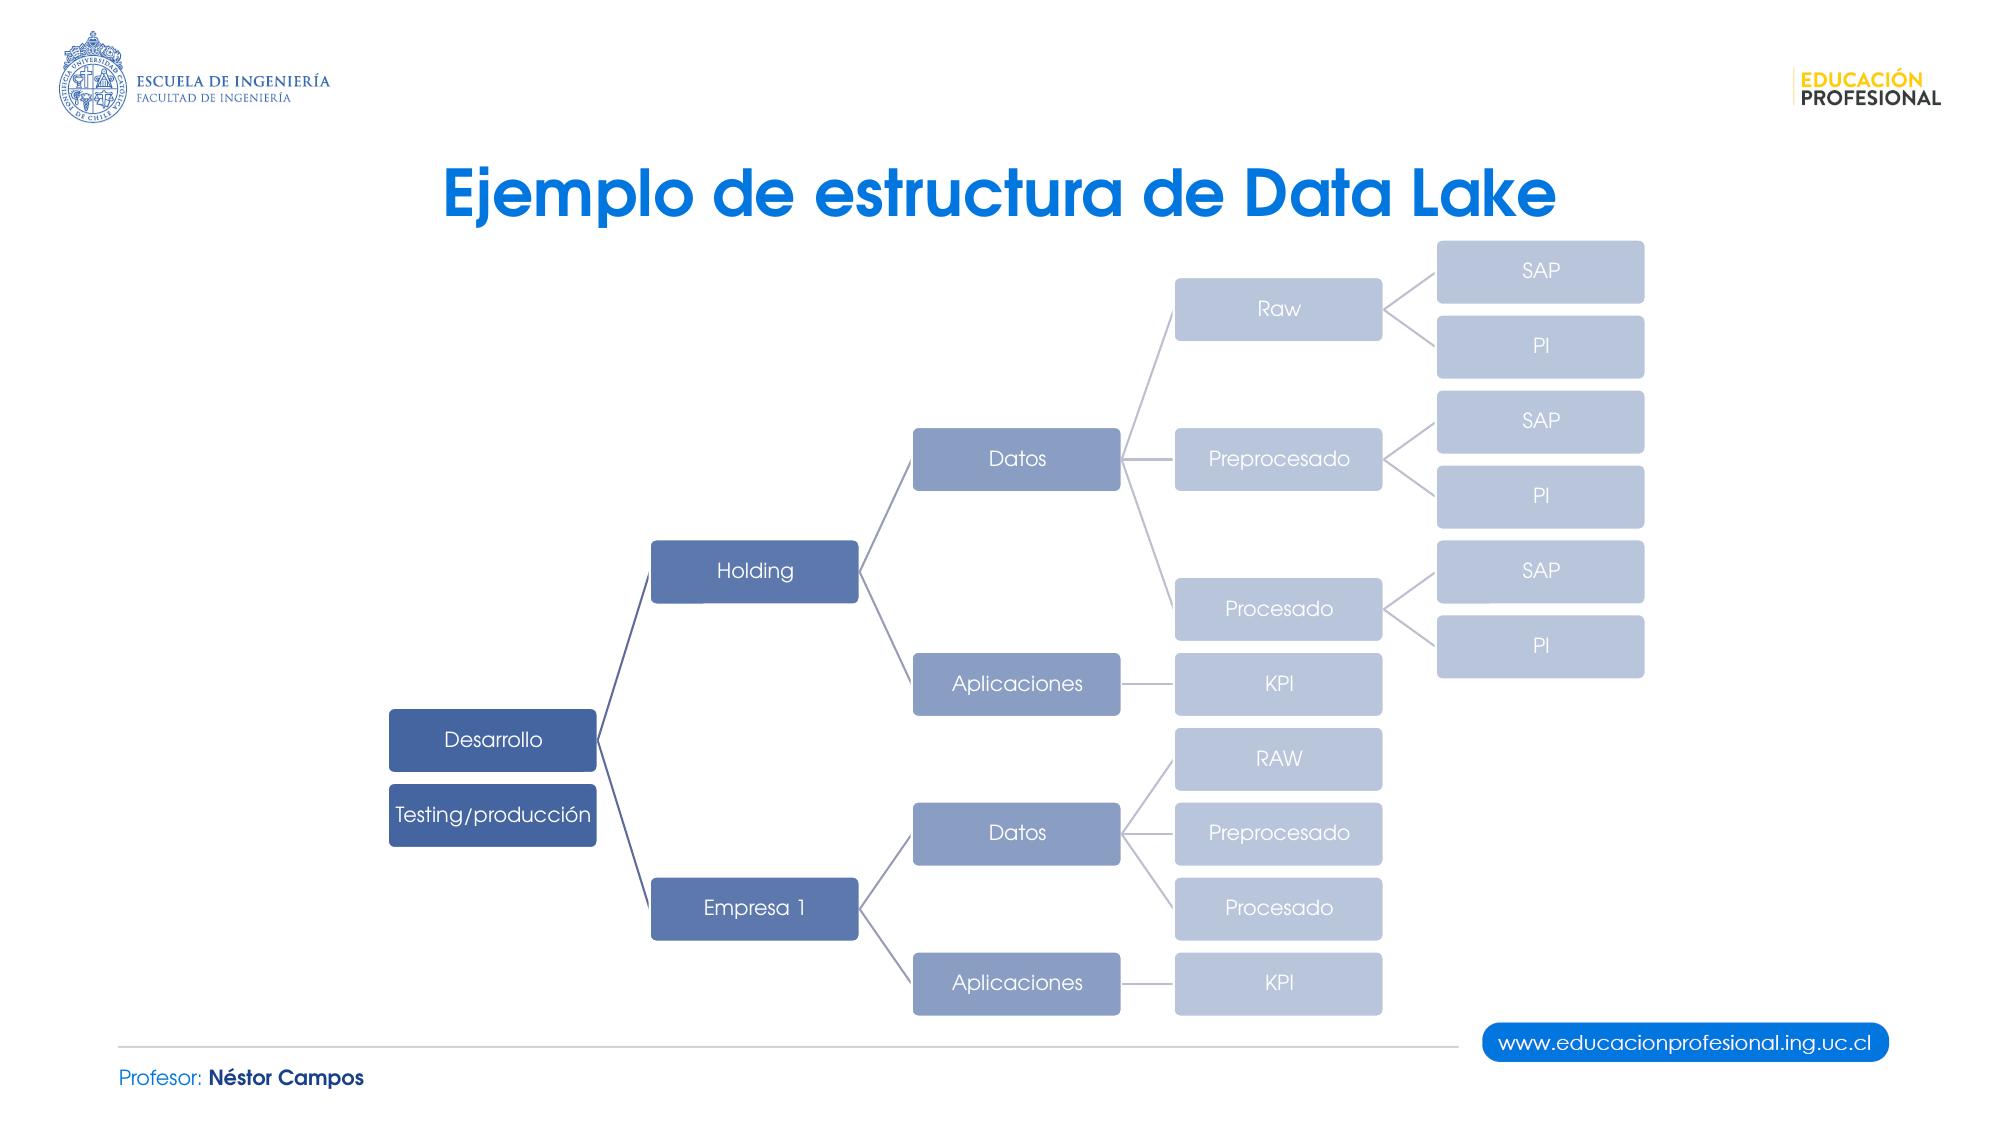

# Ejemplo de estructura de Data Lake
Desarrollo

Holding

Datos

Raw

SAP

PI

Preprocesado

SAP

PI

Procesado

SAP

PI

Aplicaciones

KPI

Empresa 1

Datos

RAW

Preprocesado

Procesado

Aplicaciones

KPI
Testing/producción